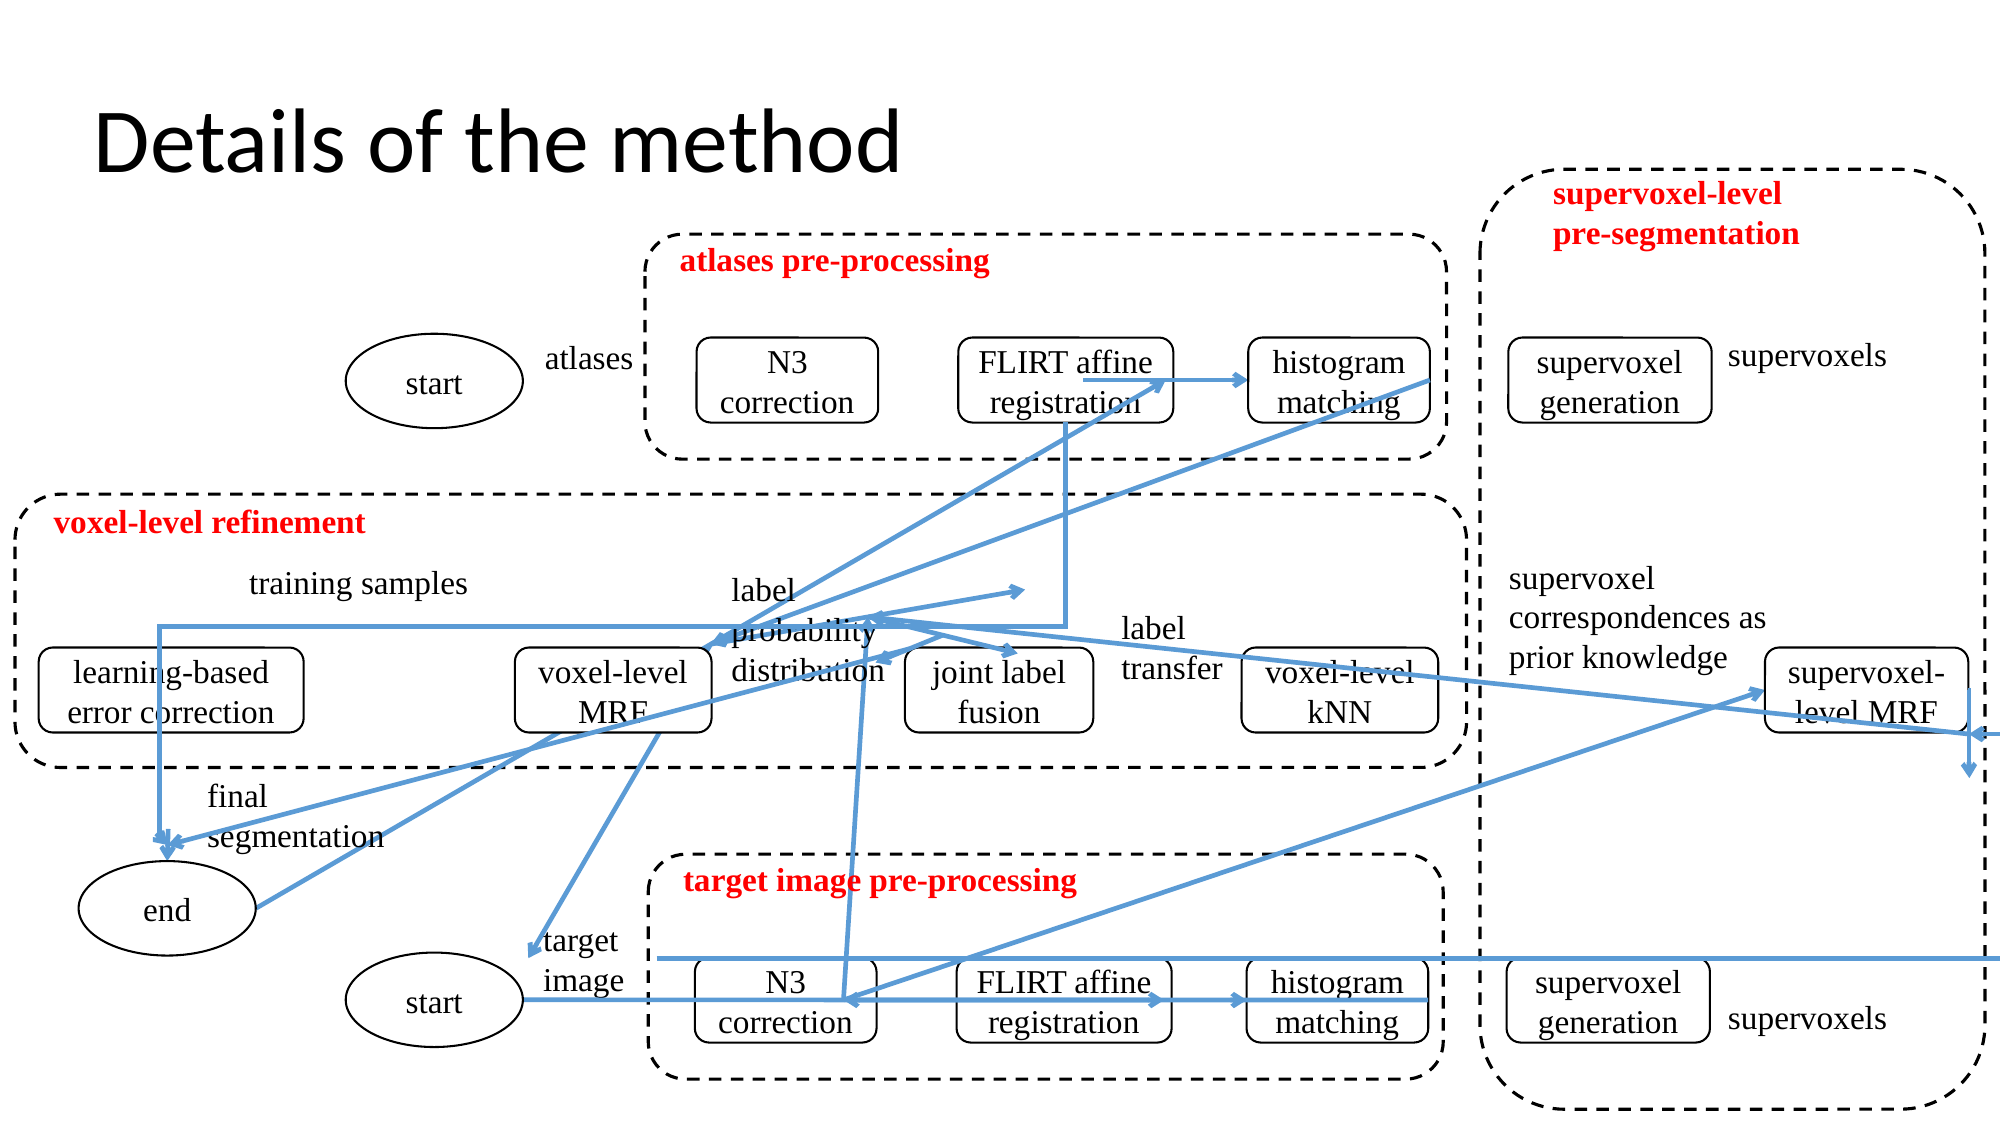

# Details of the method
supervoxel-level pre-segmentation

atlases pre-processing

supervoxels
atlases
start
N3 correction
FLIRT affine registration
histogram matching
supervoxel generation
voxel-level refinement

supervoxel correspondences as prior knowledge
training samples
label probability distribution
label transfer
learning-based error correction
voxel-level MRF
joint label fusion
voxel-level kNN
supervoxel-level MRF

final segmentation
target image pre-processing

end
target image
start
N3 correction
FLIRT affine registration
histogram matching
supervoxel generation
supervoxels